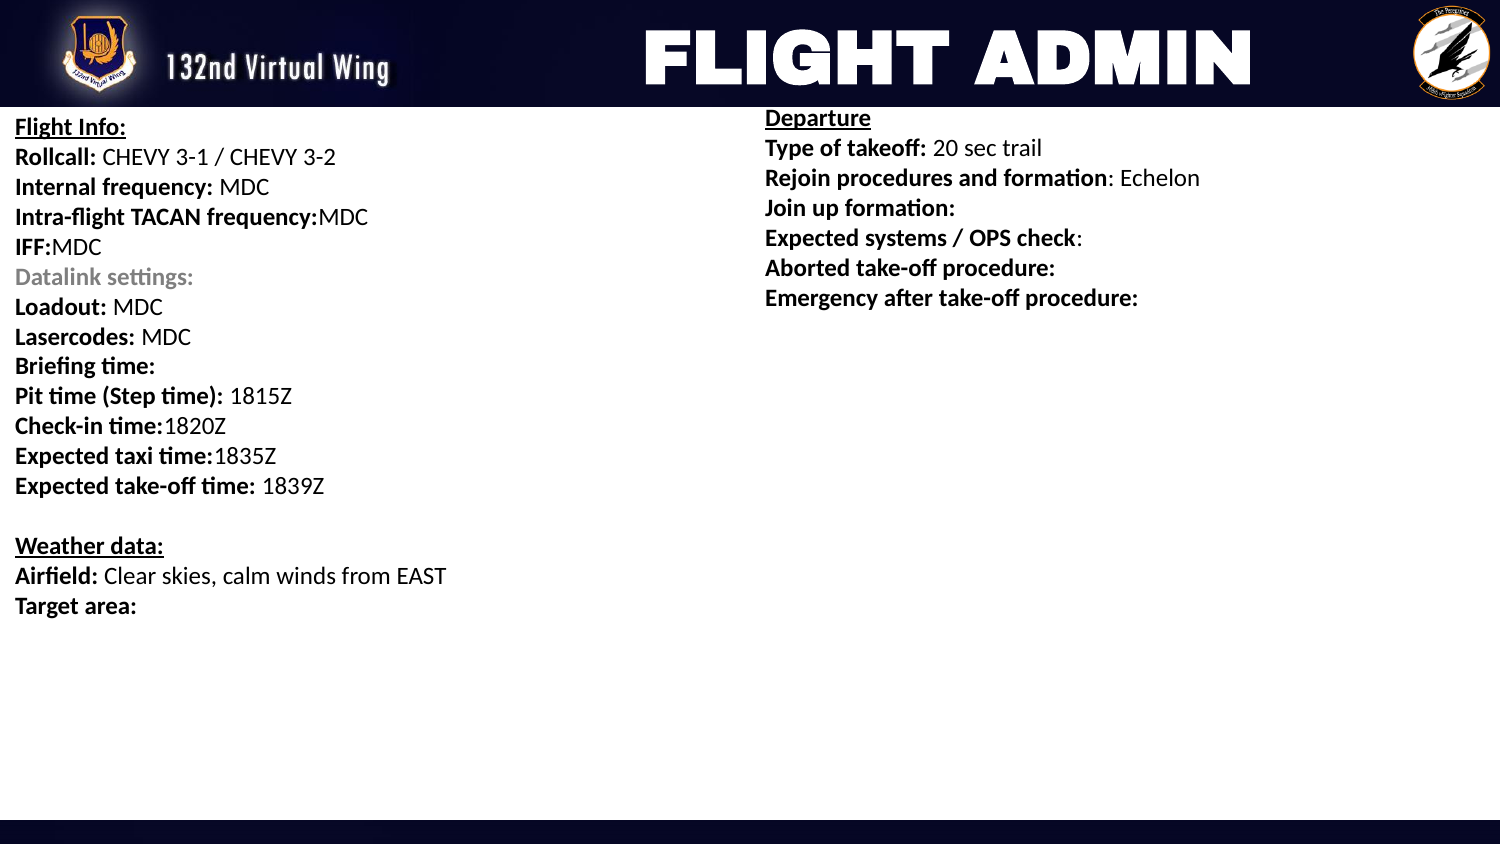

FLIGHT ADMIN
Departure
Type of takeoff: 20 sec trail
Rejoin procedures and formation: Echelon
Join up formation:
Expected systems / OPS check:
Aborted take-off procedure:
Emergency after take-off procedure:
Flight Info:
Rollcall: CHEVY 3-1 / CHEVY 3-2
Internal frequency: MDC
Intra-flight TACAN frequency:MDC
IFF:MDC
Datalink settings:
Loadout: MDC
Lasercodes: MDC
Briefing time:
Pit time (Step time): 1815Z
Check-in time:1820Z
Expected taxi time:1835Z
Expected take-off time: 1839Z

Weather data:
Airfield: Clear skies, calm winds from EAST
Target area: